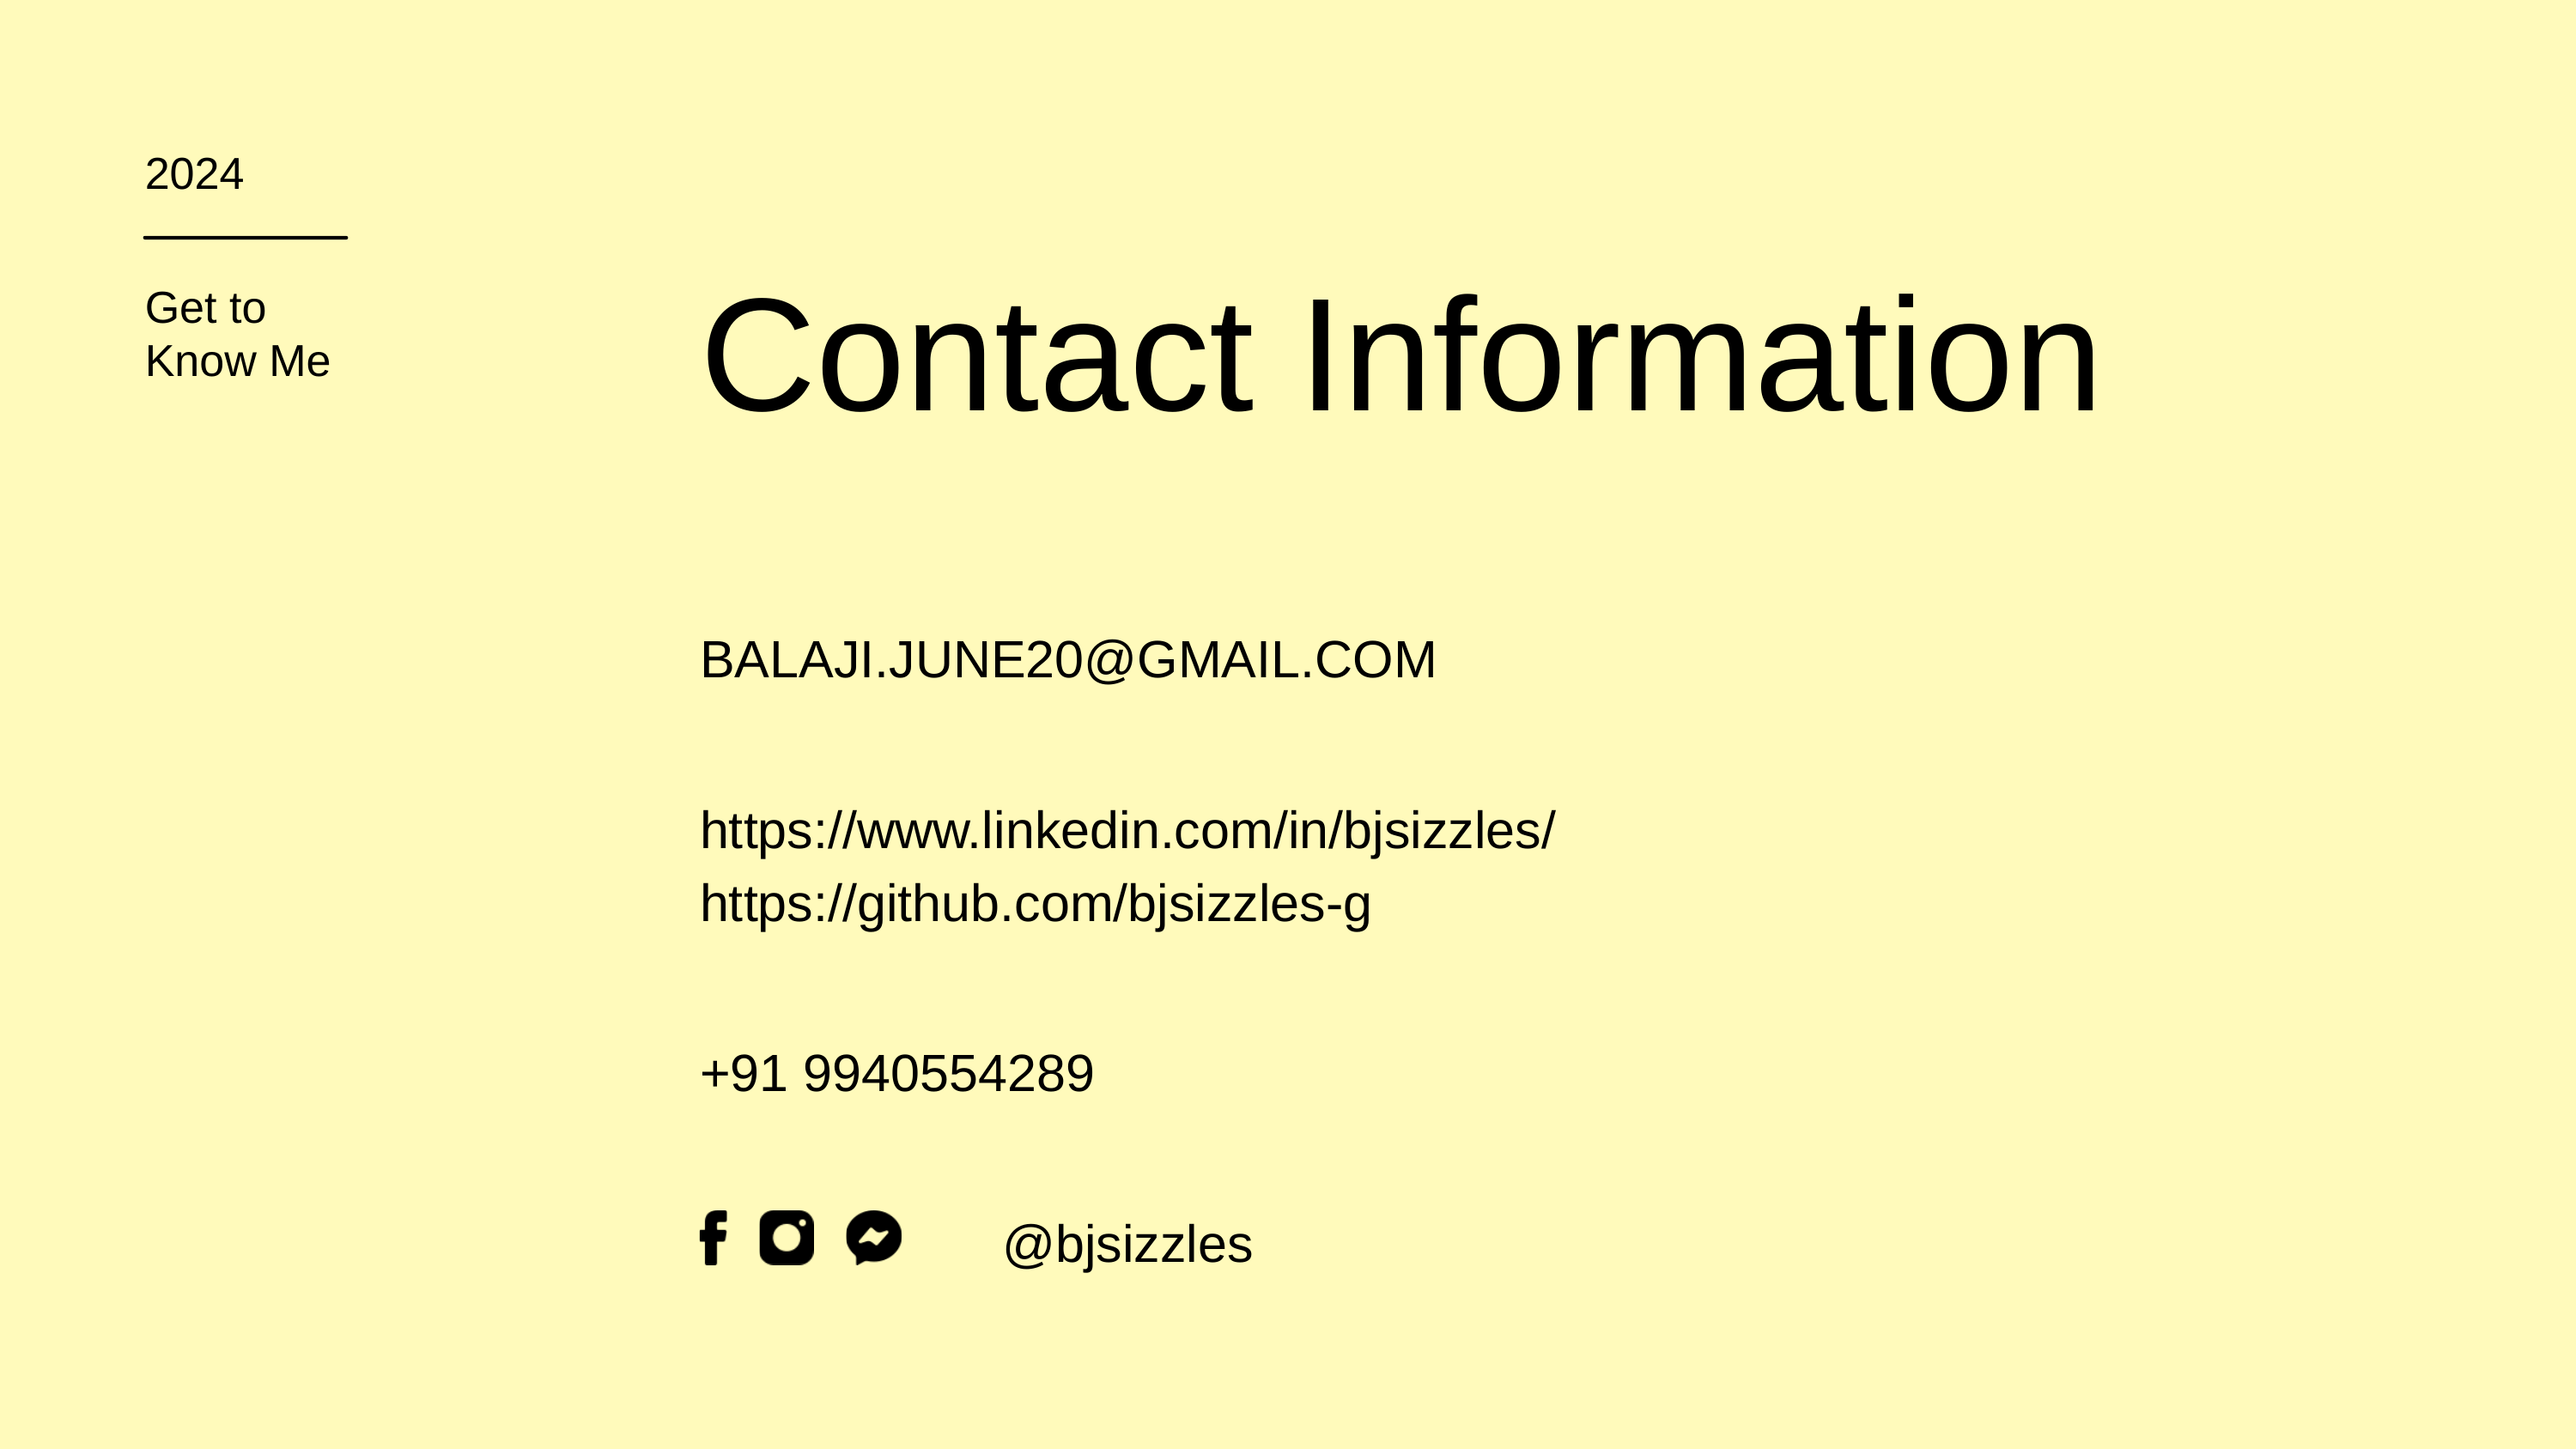

2024

Get to Know Me
Contact Information
BALAJI.JUNE20@GMAIL.COM
https://www.linkedin.com/in/bjsizzles/
https://github.com/bjsizzles-g
+91 9940554289
@bjsizzles